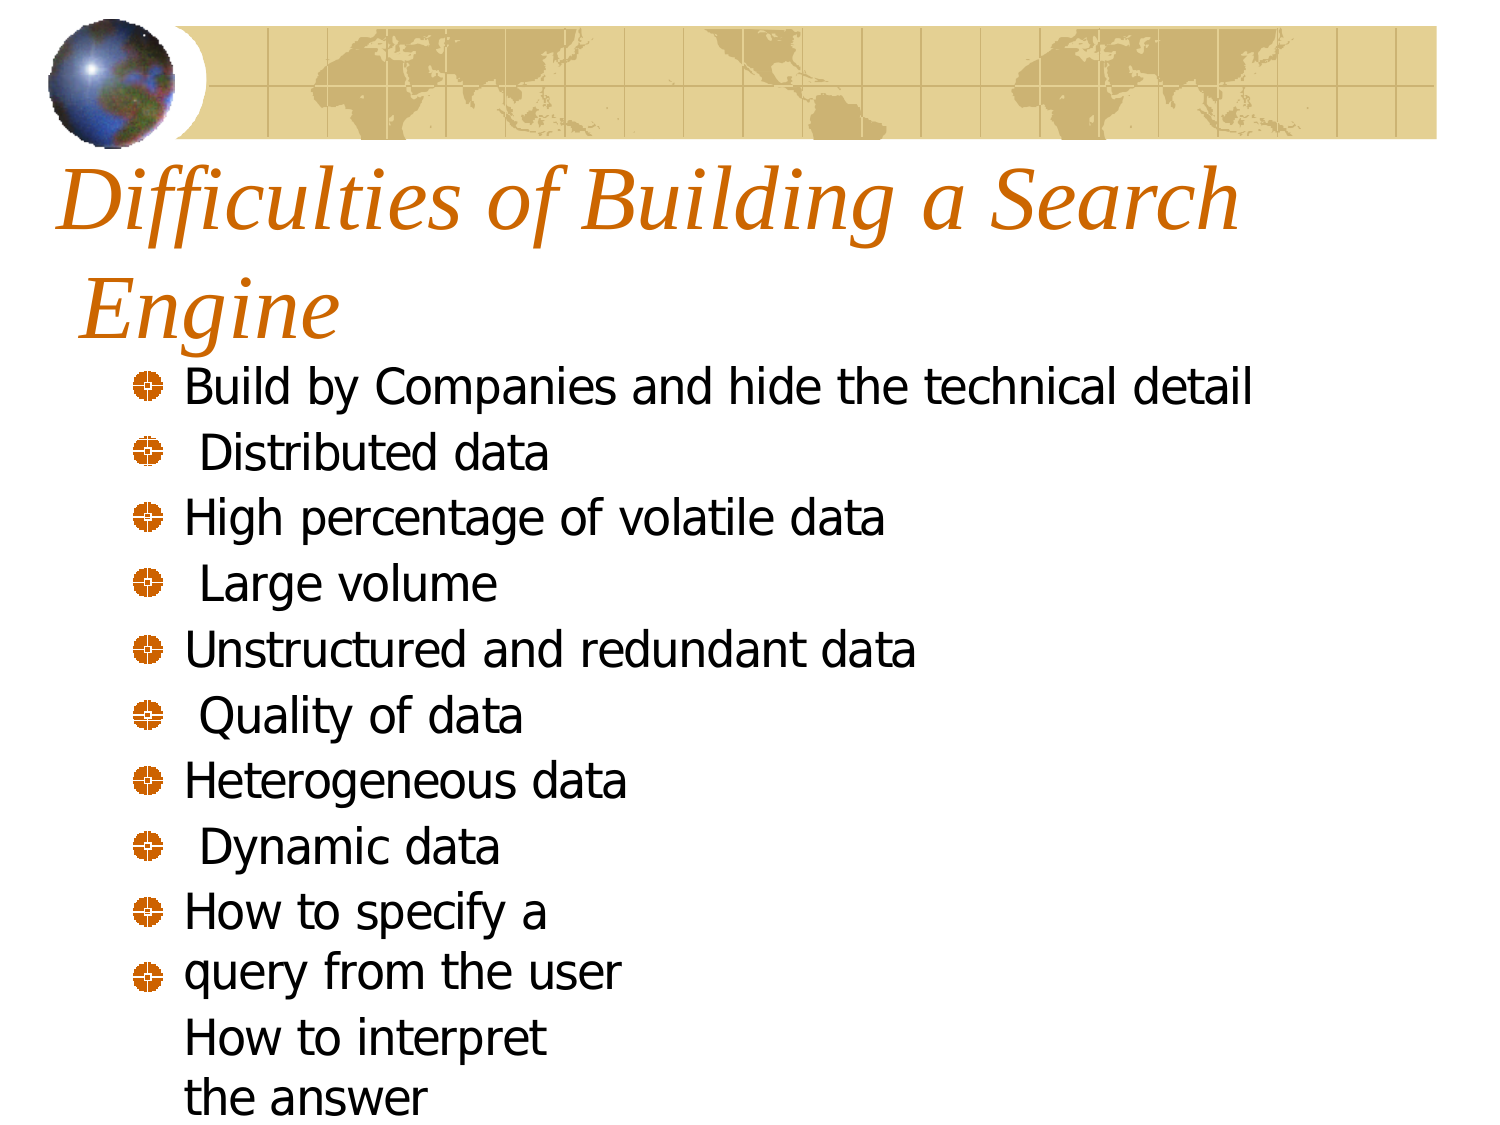

# Difficulties of Building a Search  Engine
Build by Companies and hide the technical detail  Distributed data
High percentage of volatile data  Large volume
Unstructured and redundant data  Quality of data
Heterogeneous data  Dynamic data
How to specify a query from the user
How to interpret the answer provided by the system